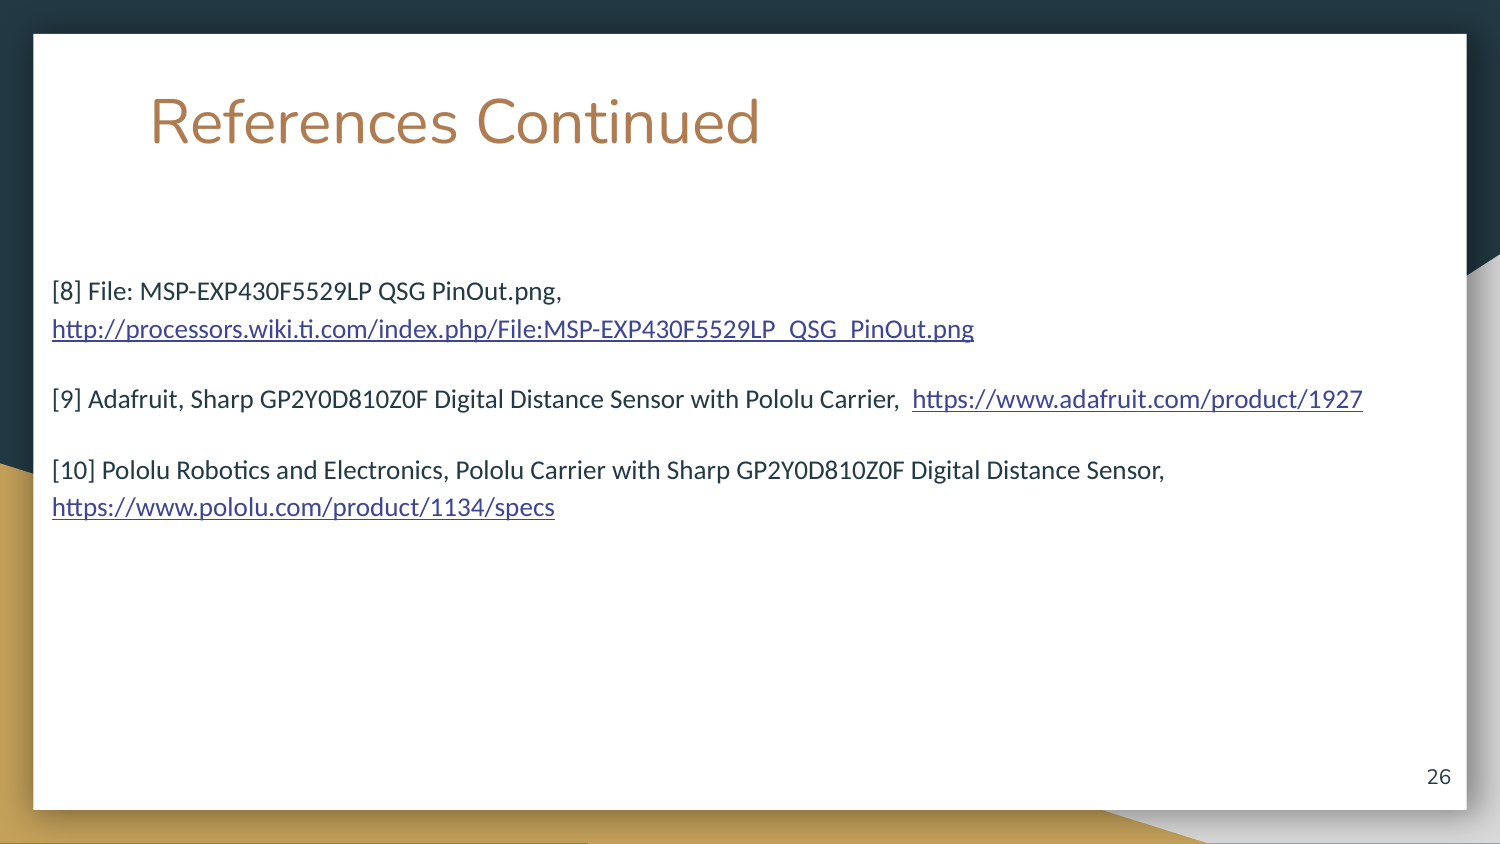

# References Continued
[8] File: MSP-EXP430F5529LP QSG PinOut.png,  http://processors.wiki.ti.com/index.php/File:MSP-EXP430F5529LP_QSG_PinOut.png
[9] Adafruit, Sharp GP2Y0D810Z0F Digital Distance Sensor with Pololu Carrier,  https://www.adafruit.com/product/1927
[10] Pololu Robotics and Electronics, Pololu Carrier with Sharp GP2Y0D810Z0F Digital Distance Sensor, https://www.pololu.com/product/1134/specs

26